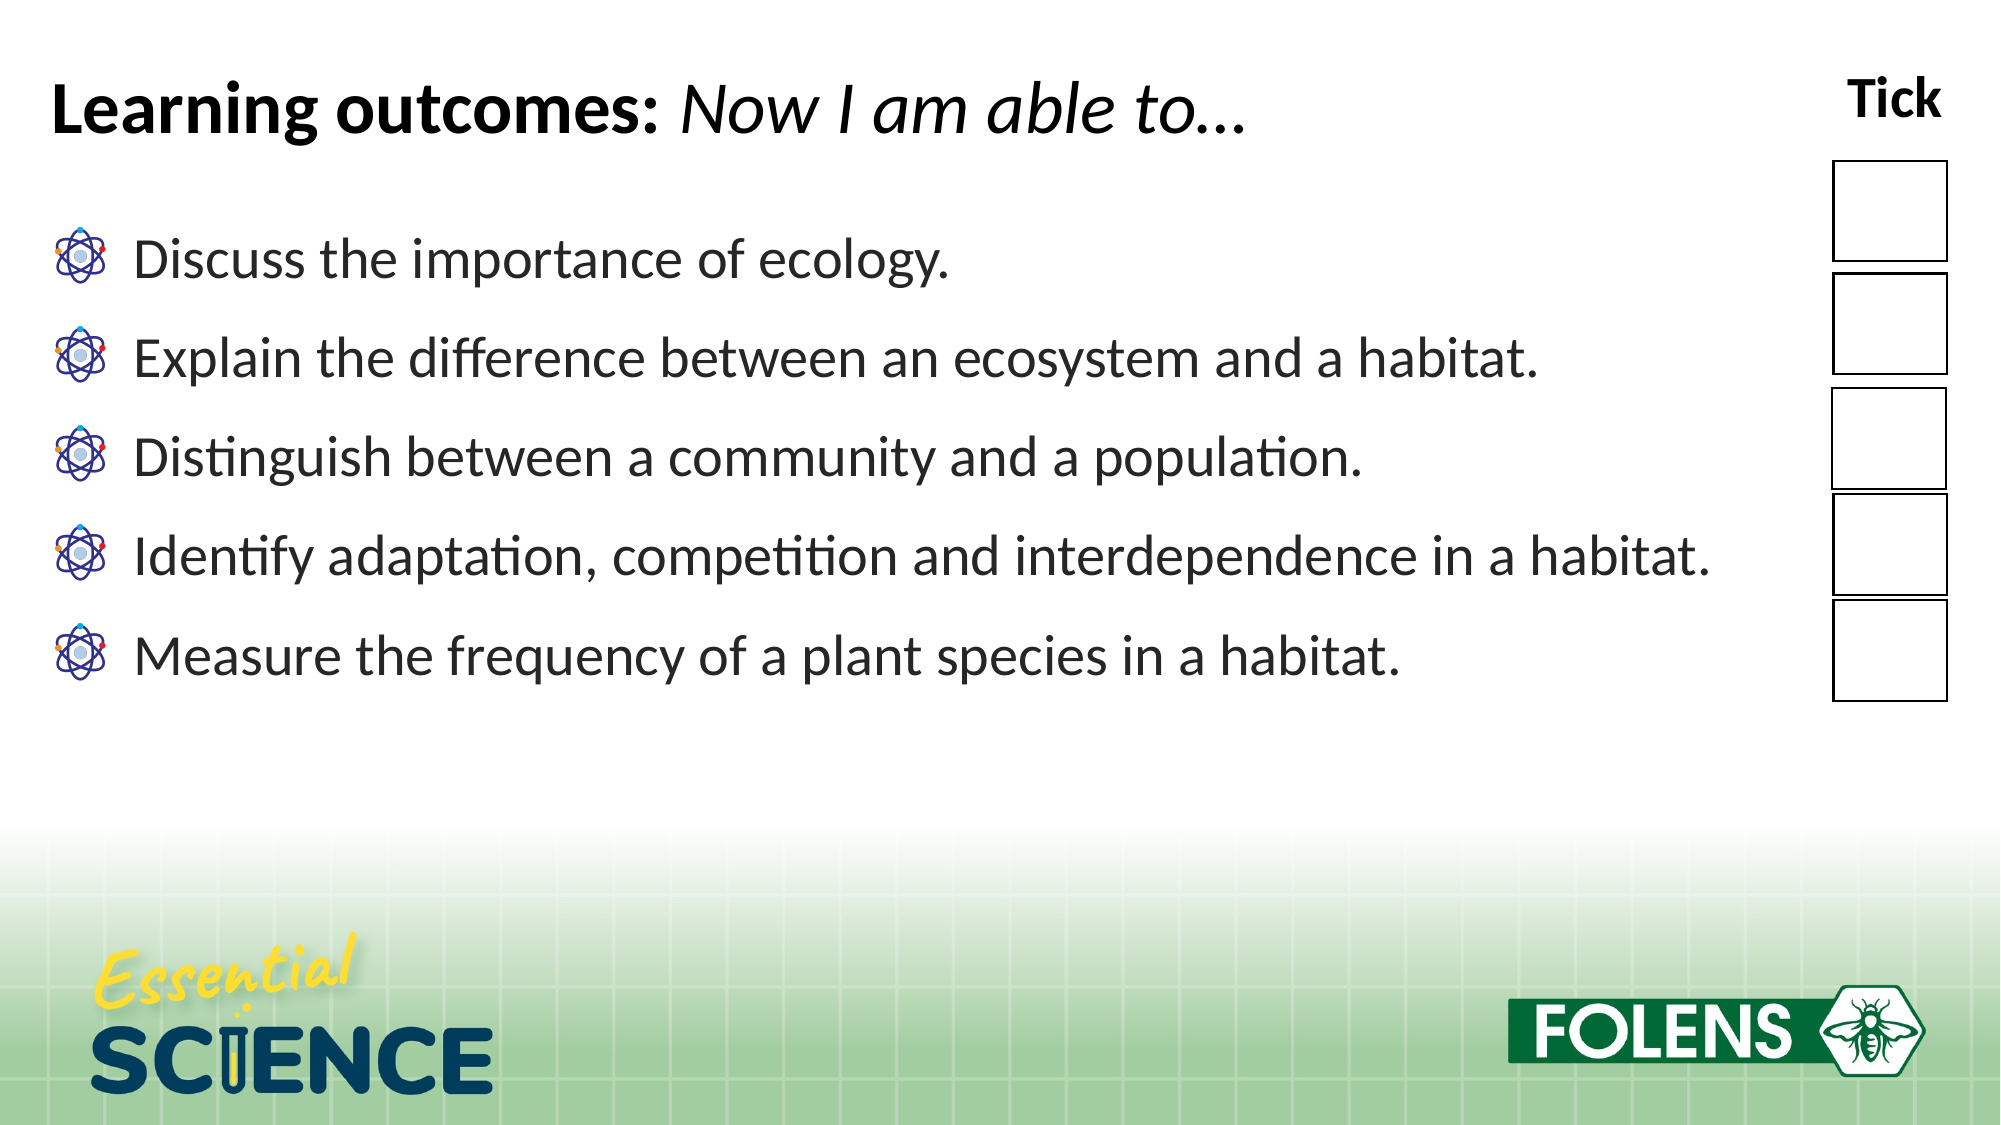

Learning outcomes: Now I am able to…

Tick

Discuss the importance of ecology.
Explain the difference between an ecosystem and a habitat.
Distinguish between a community and a population.
Identify adaptation, competition and interdependence in a habitat.
Measure the frequency of a plant species in a habitat.